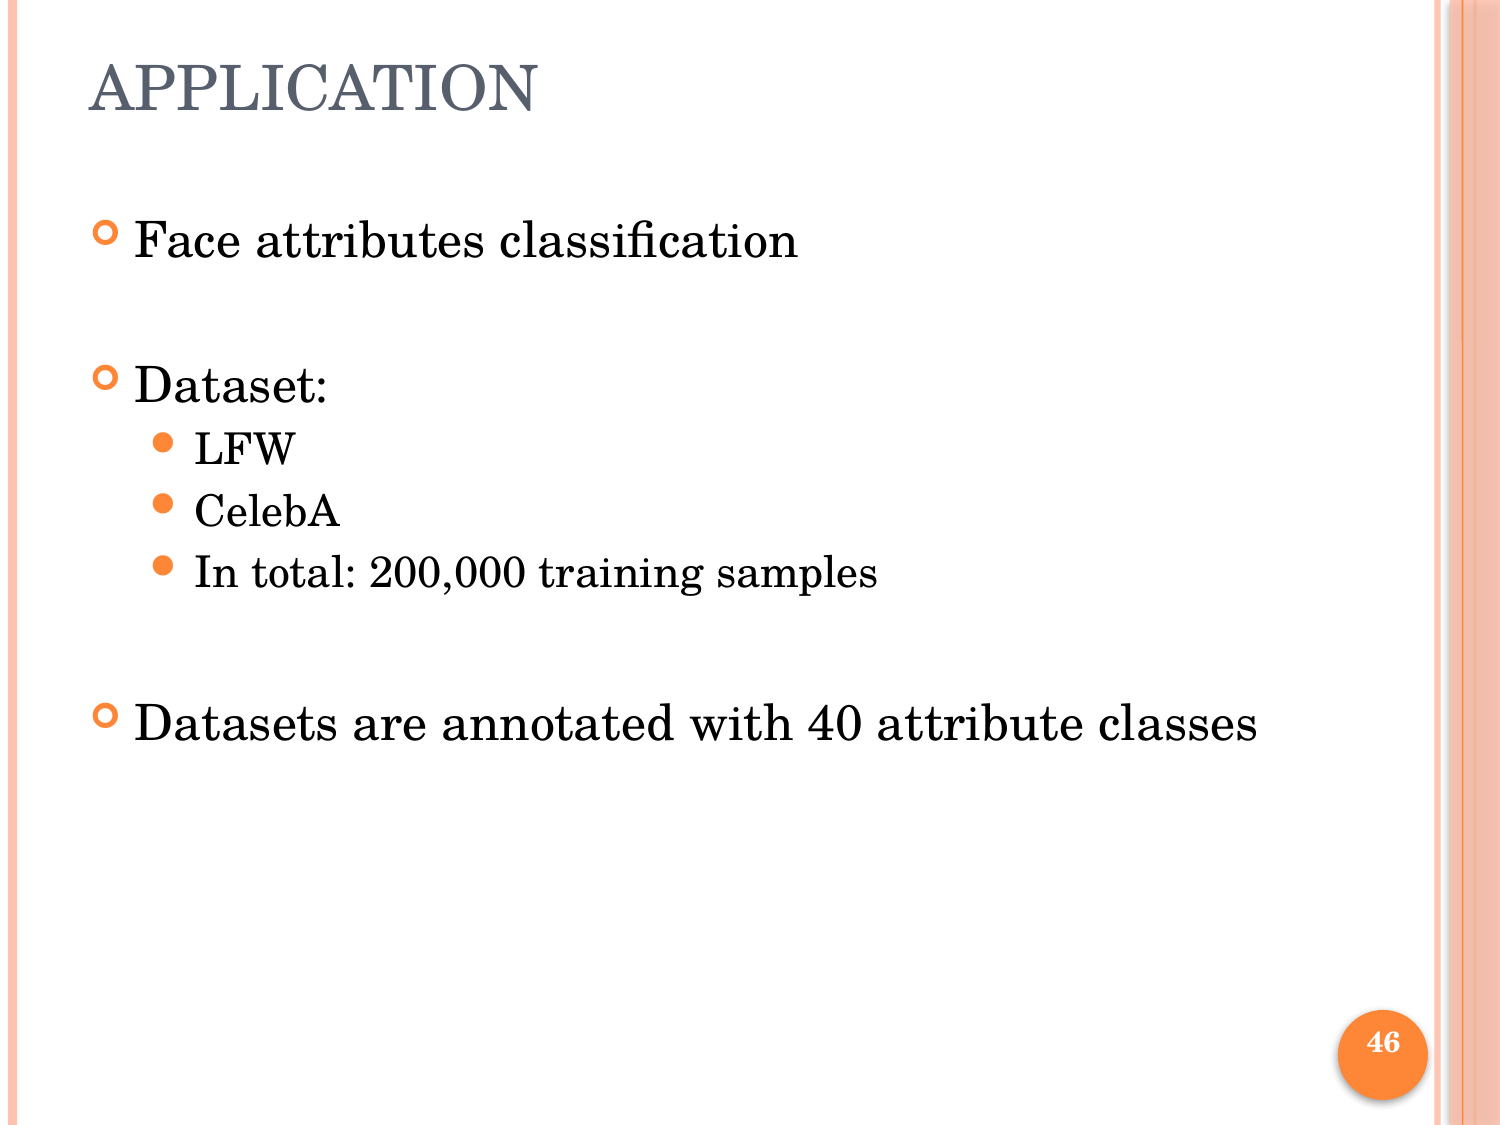

# Application
Face attributes classification

Dataset:
LFW
CelebA
In total: 200,000 training samples

Datasets are annotated with 40 attribute classes

46